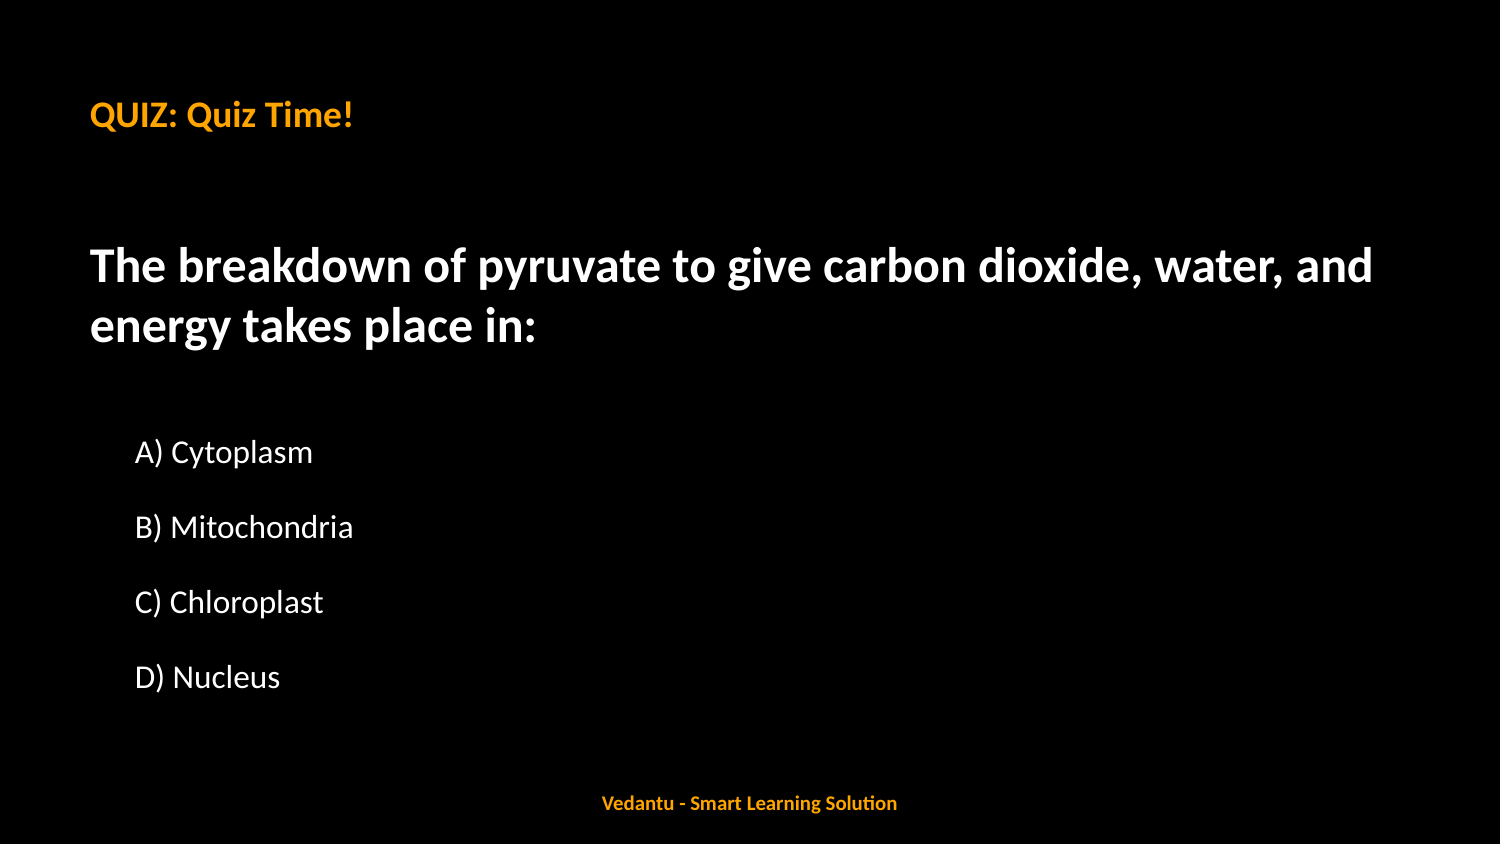

QUIZ: Quiz Time!
The breakdown of pyruvate to give carbon dioxide, water, and energy takes place in:

A) Cytoplasm
B) Mitochondria
C) Chloroplast
D) Nucleus
Vedantu - Smart Learning Solution